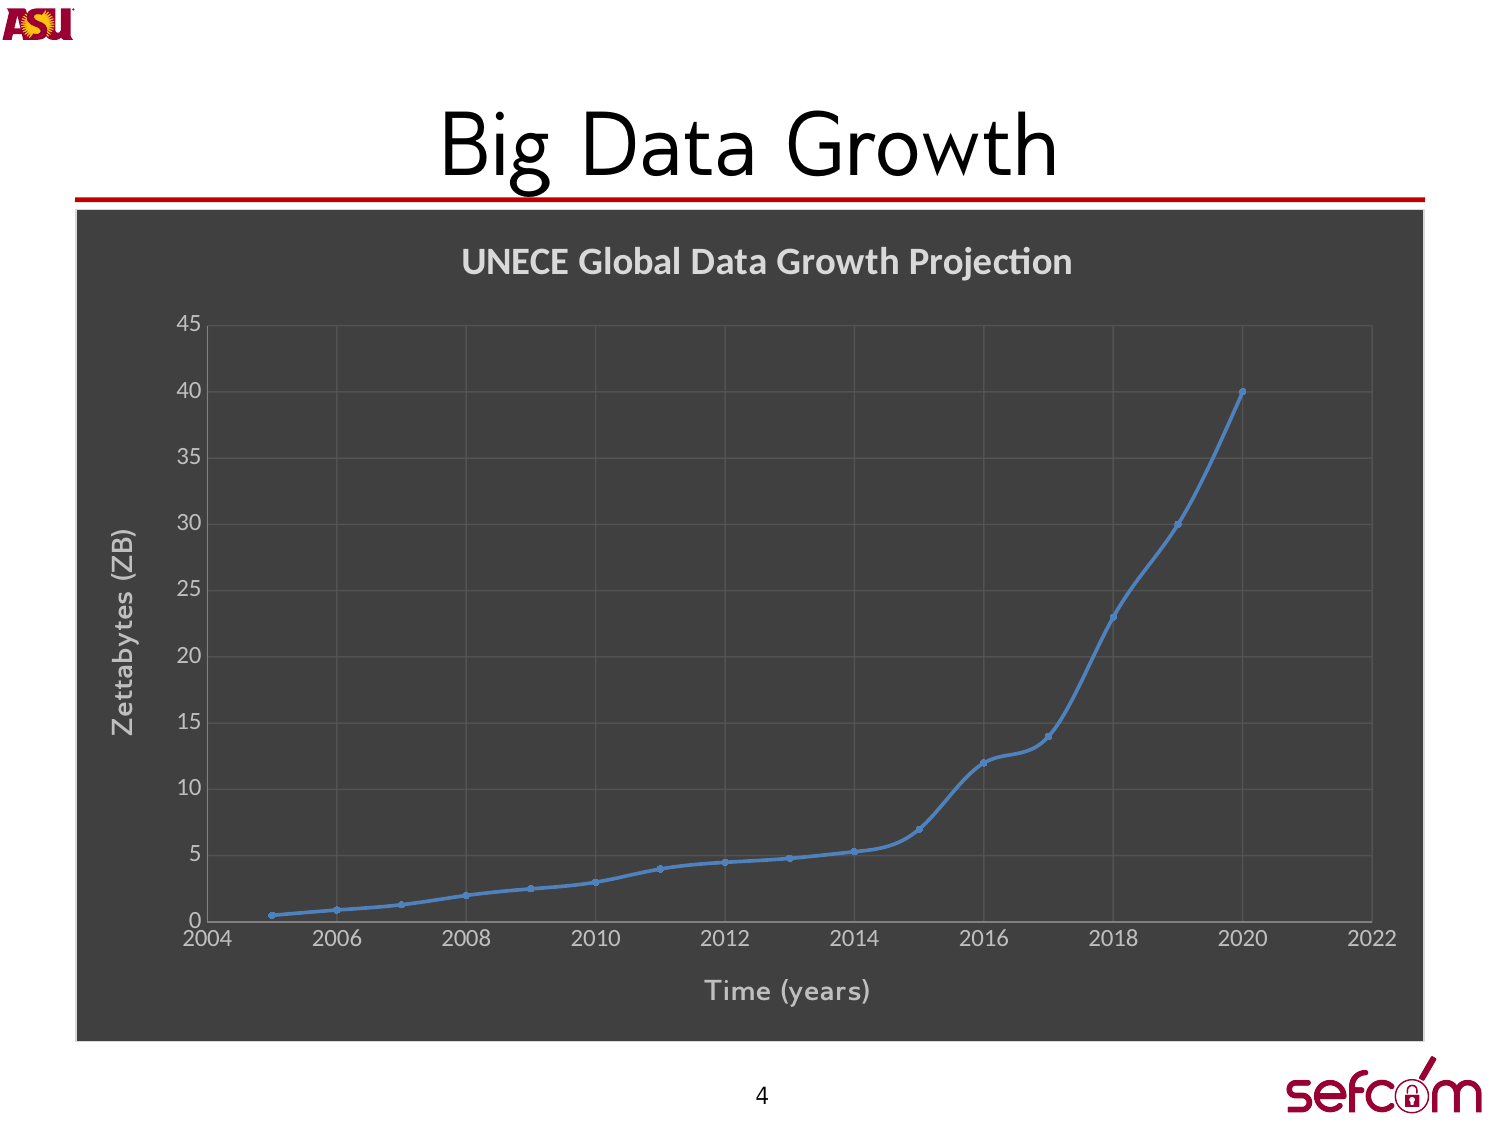

# Big Data Growth

### Chart: UNECE Global Data Growth Projection

| Category | Zettabytes |
|---|---|
4